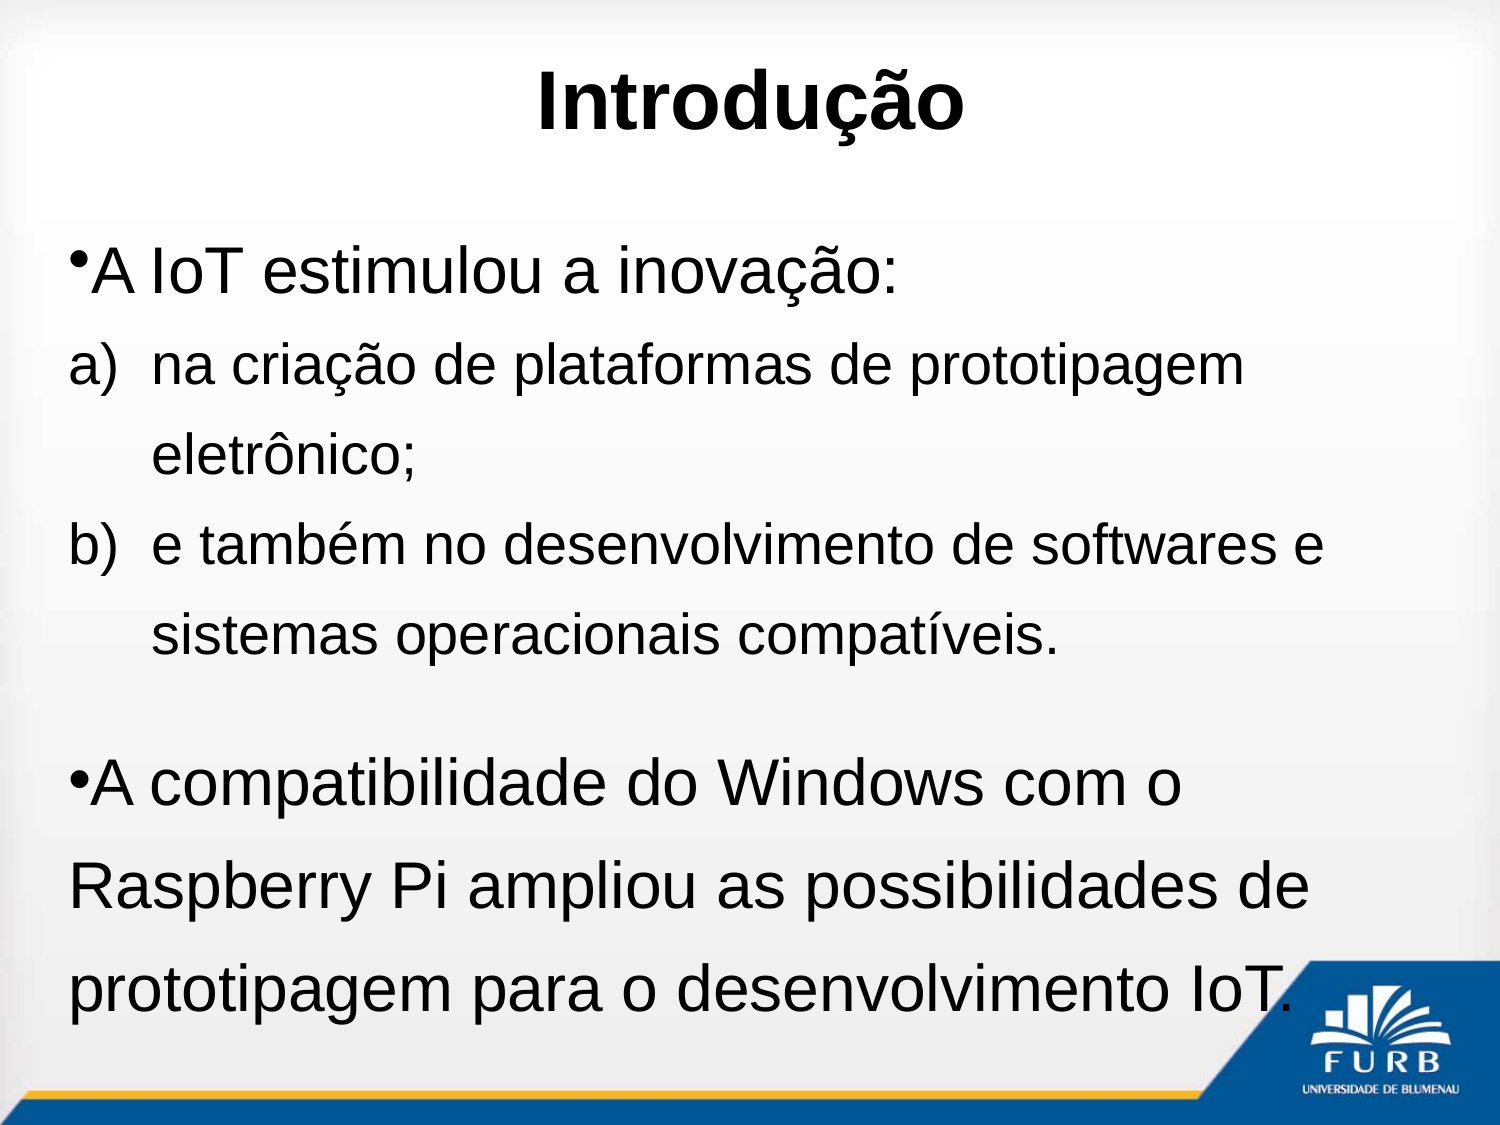

# Introdução
A IoT estimulou a inovação:
na criação de plataformas de prototipagem eletrônico;
e também no desenvolvimento de softwares e sistemas operacionais compatíveis.
A compatibilidade do Windows com o Raspberry Pi ampliou as possibilidades de prototipagem para o desenvolvimento IoT.